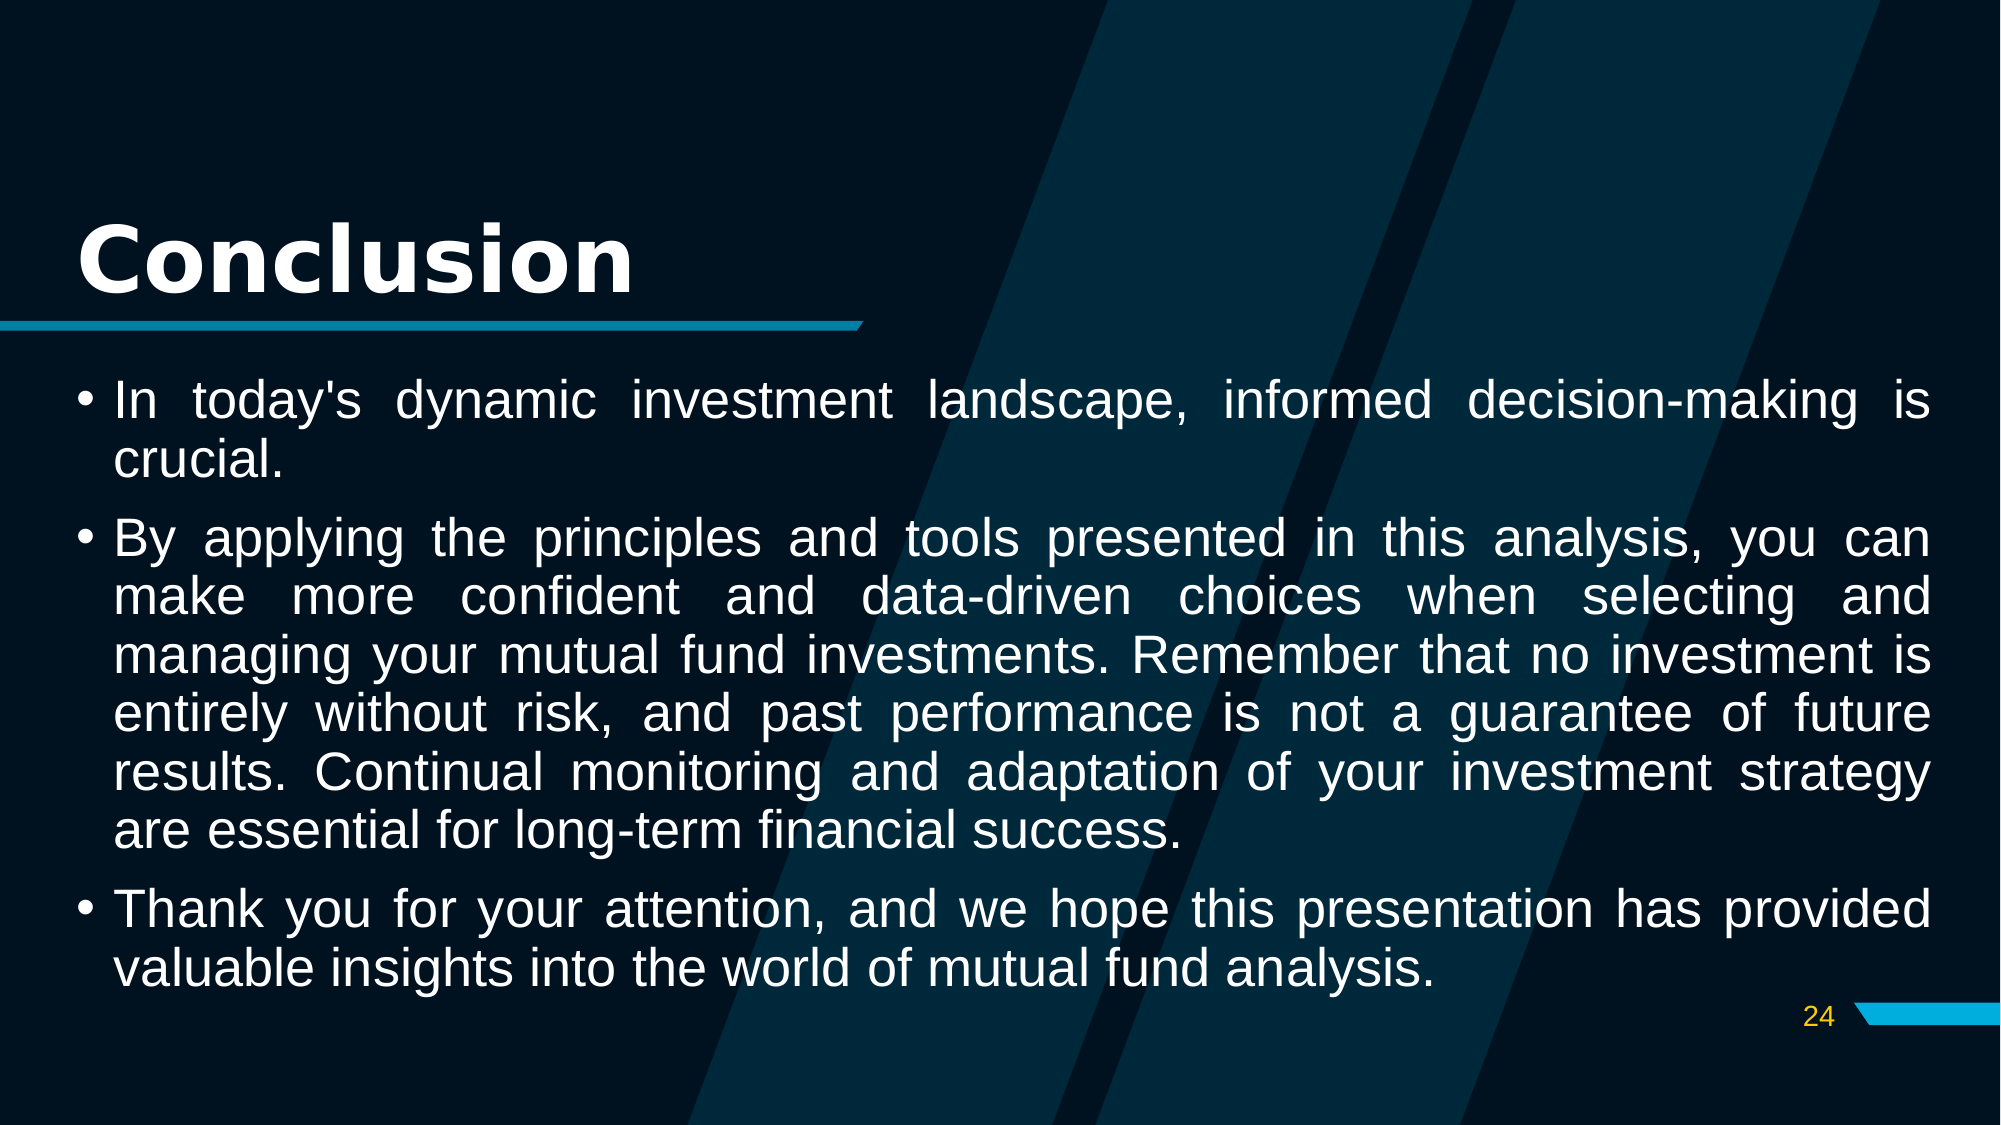

# Conclusion
In today's dynamic investment landscape, informed decision-making is crucial.
By applying the principles and tools presented in this analysis, you can make more confident and data-driven choices when selecting and managing your mutual fund investments. Remember that no investment is entirely without risk, and past performance is not a guarantee of future results. Continual monitoring and adaptation of your investment strategy are essential for long-term financial success.
Thank you for your attention, and we hope this presentation has provided valuable insights into the world of mutual fund analysis.
24